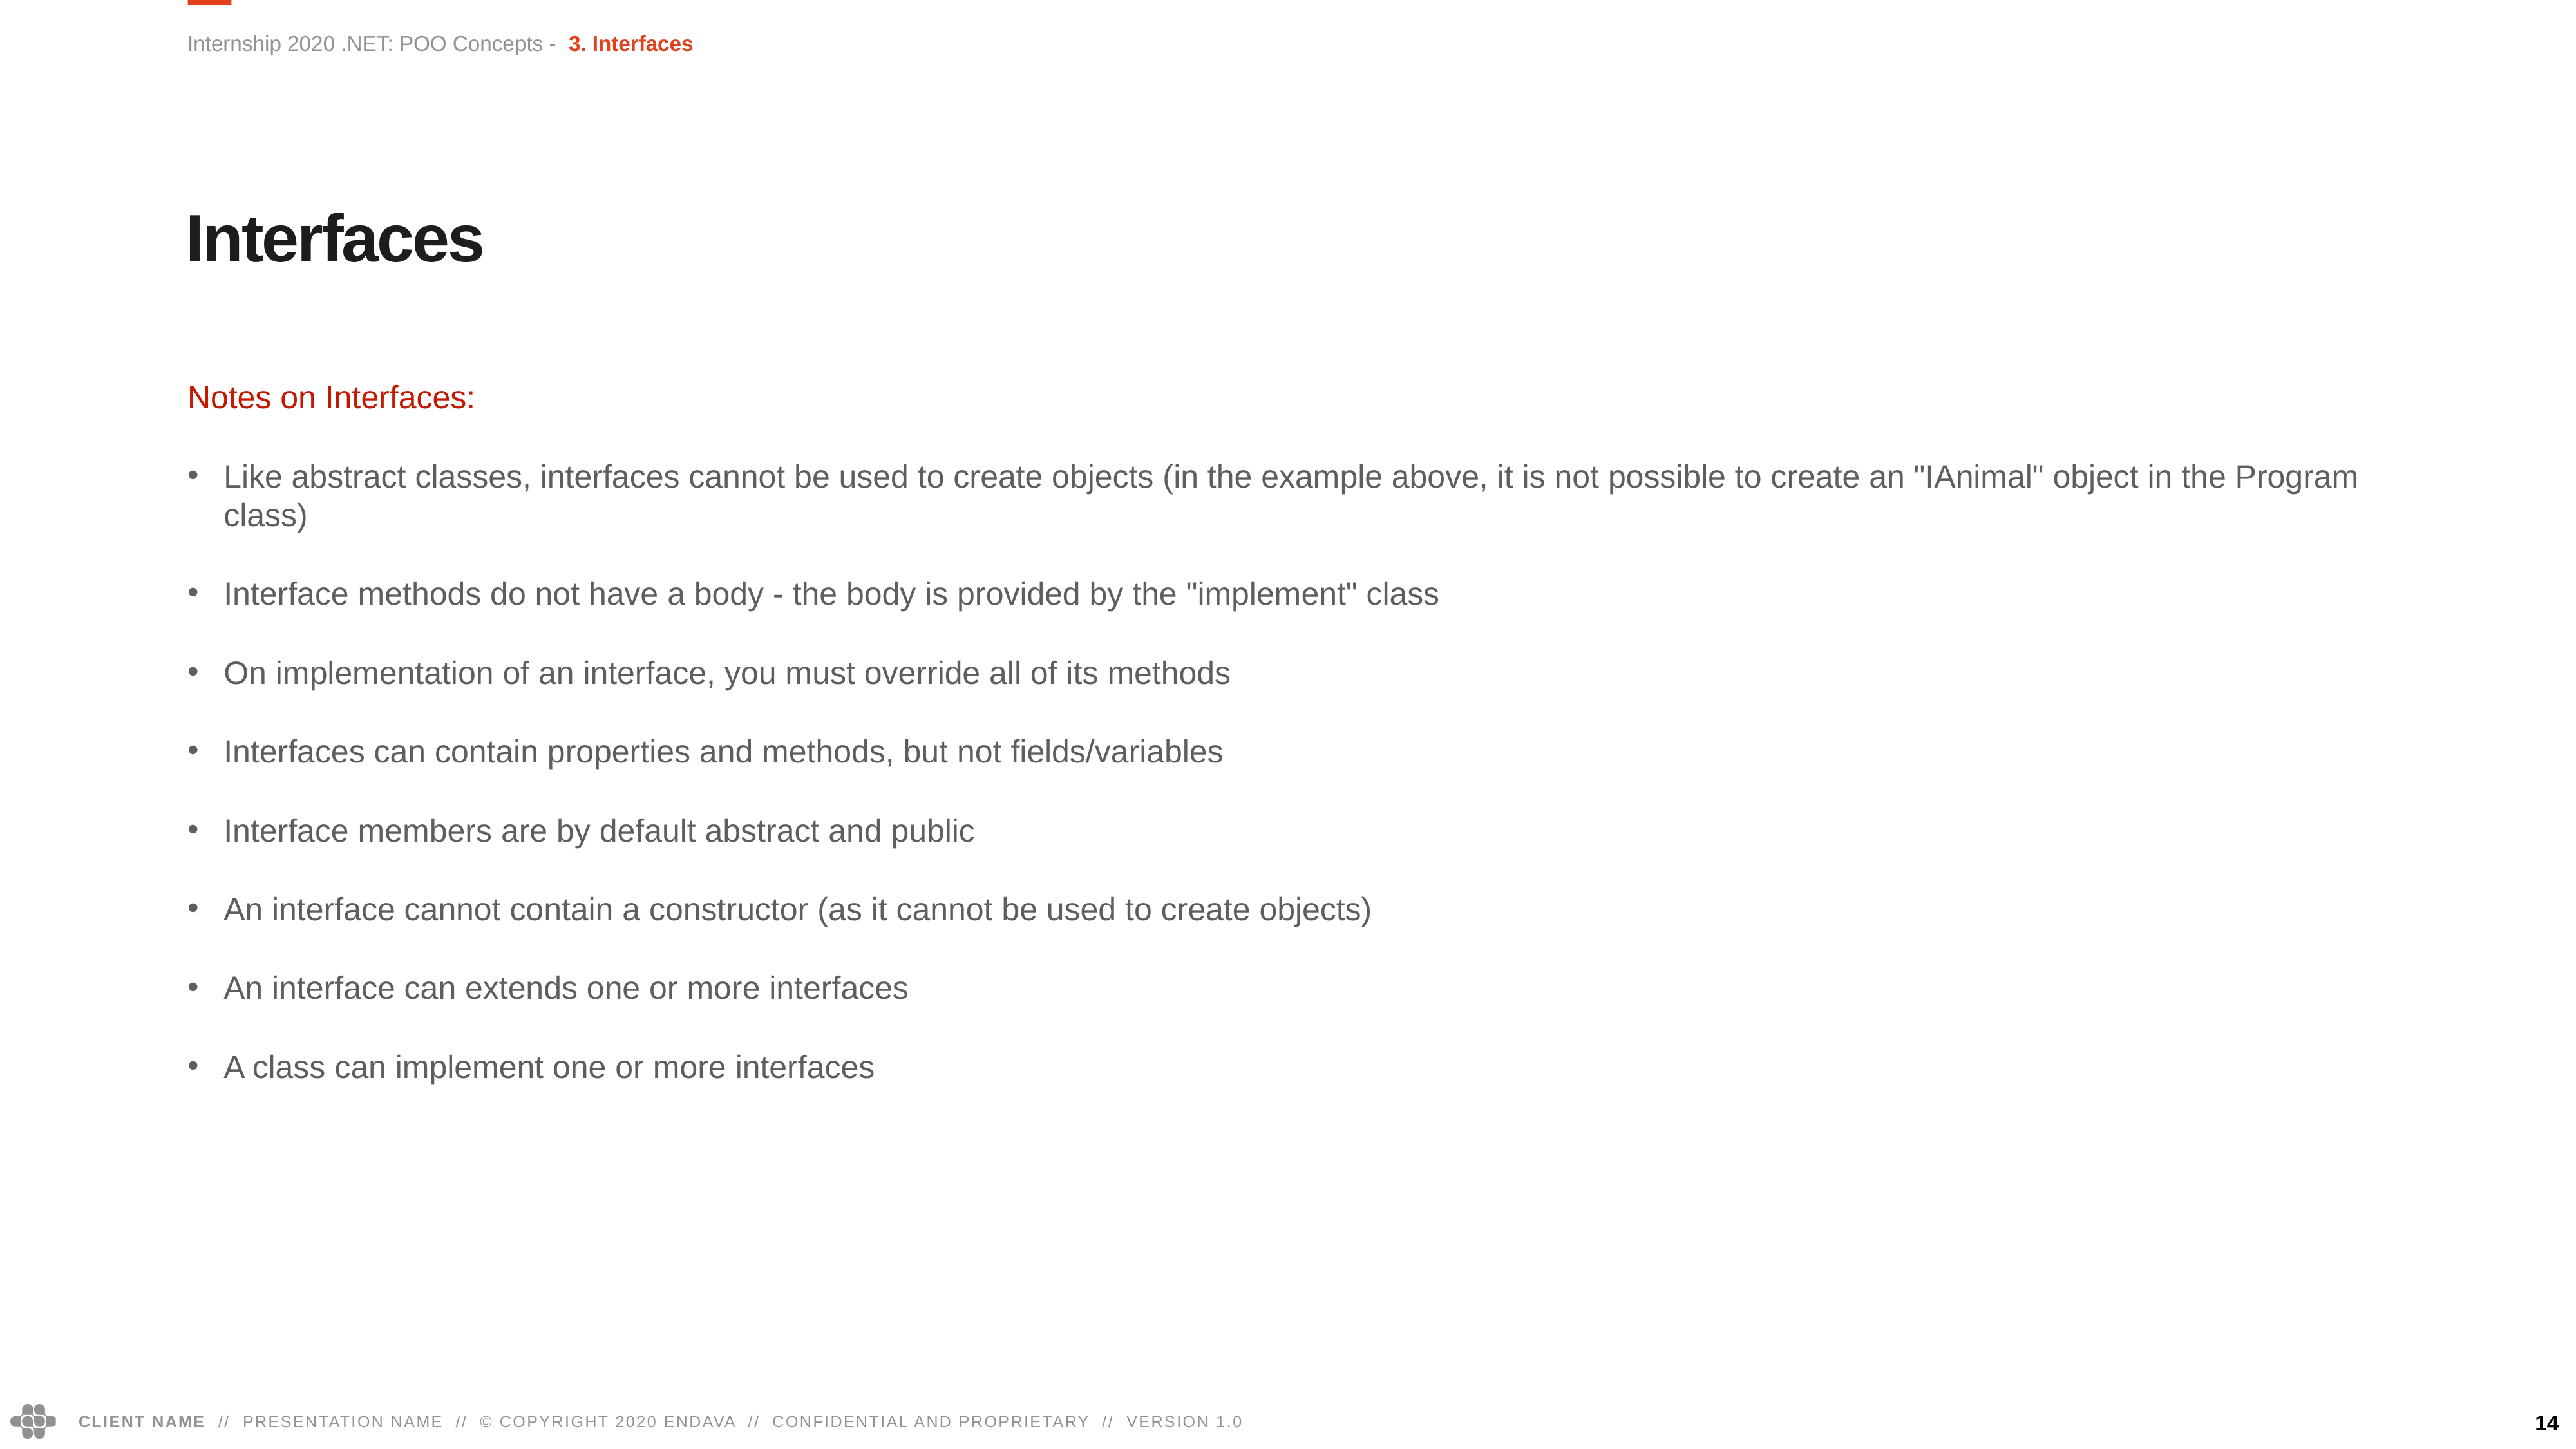

dsgdfghgjf
Internship 2020 .NET: POO Concepts -  3. Interfaces
Interfaces
Notes on Interfaces:
Like abstract classes, interfaces cannot be used to create objects (in the example above, it is not possible to create an "IAnimal" object in the Program class)
Interface methods do not have a body - the body is provided by the "implement" class
On implementation of an interface, you must override all of its methods
Interfaces can contain properties and methods, but not fields/variables
Interface members are by default abstract and public
An interface cannot contain a constructor (as it cannot be used to create objects)
An interface can extends one or more interfaces
A class can implement one or more interfaces

14